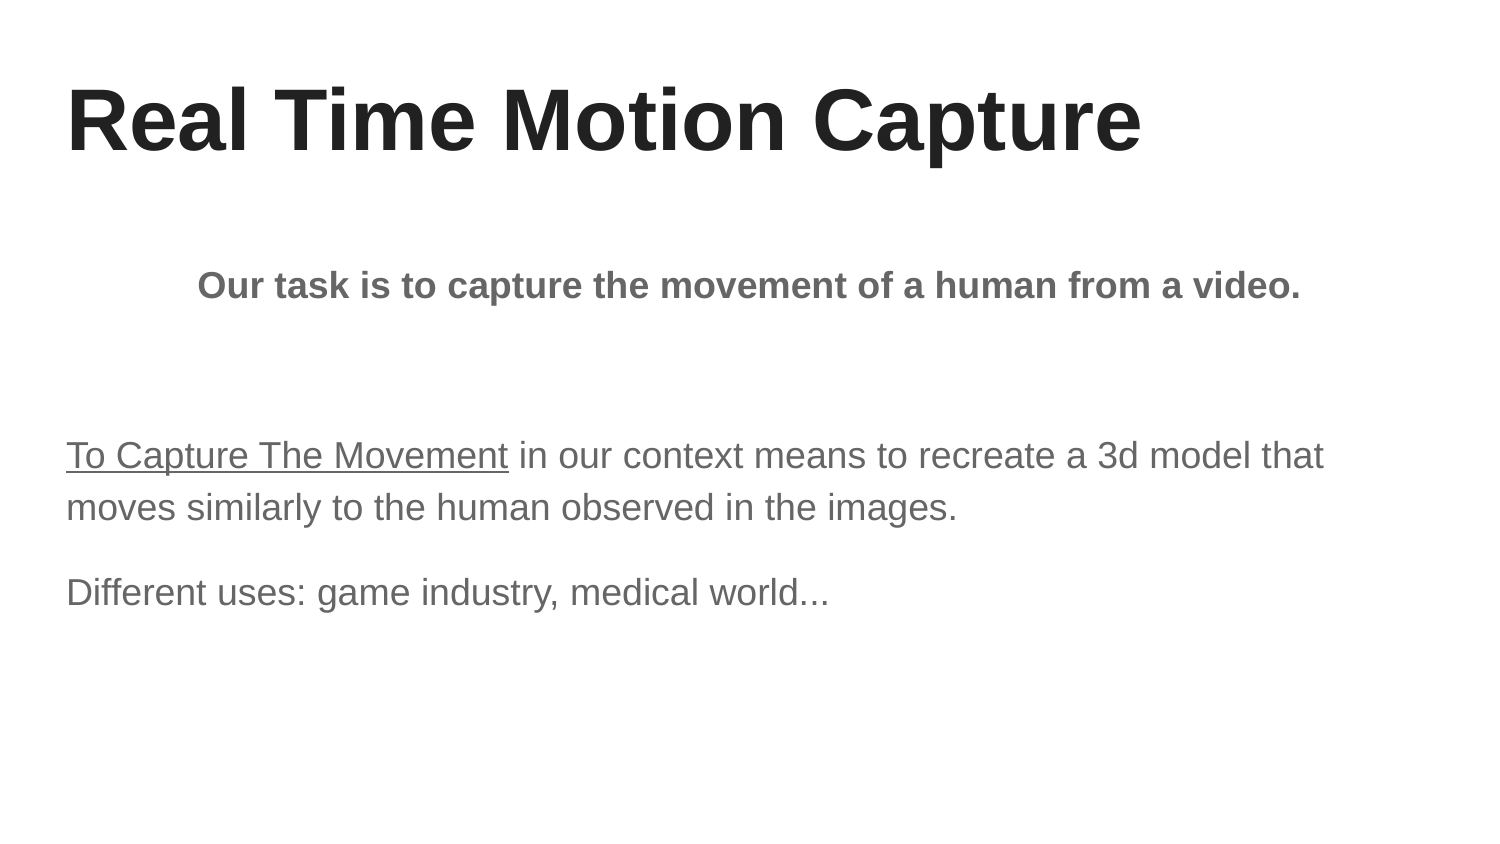

# Real Time Motion Capture
Our task is to capture the movement of a human from a video.

To Capture The Movement in our context means to recreate a 3d model that moves similarly to the human observed in the images.
Different uses: game industry, medical world...